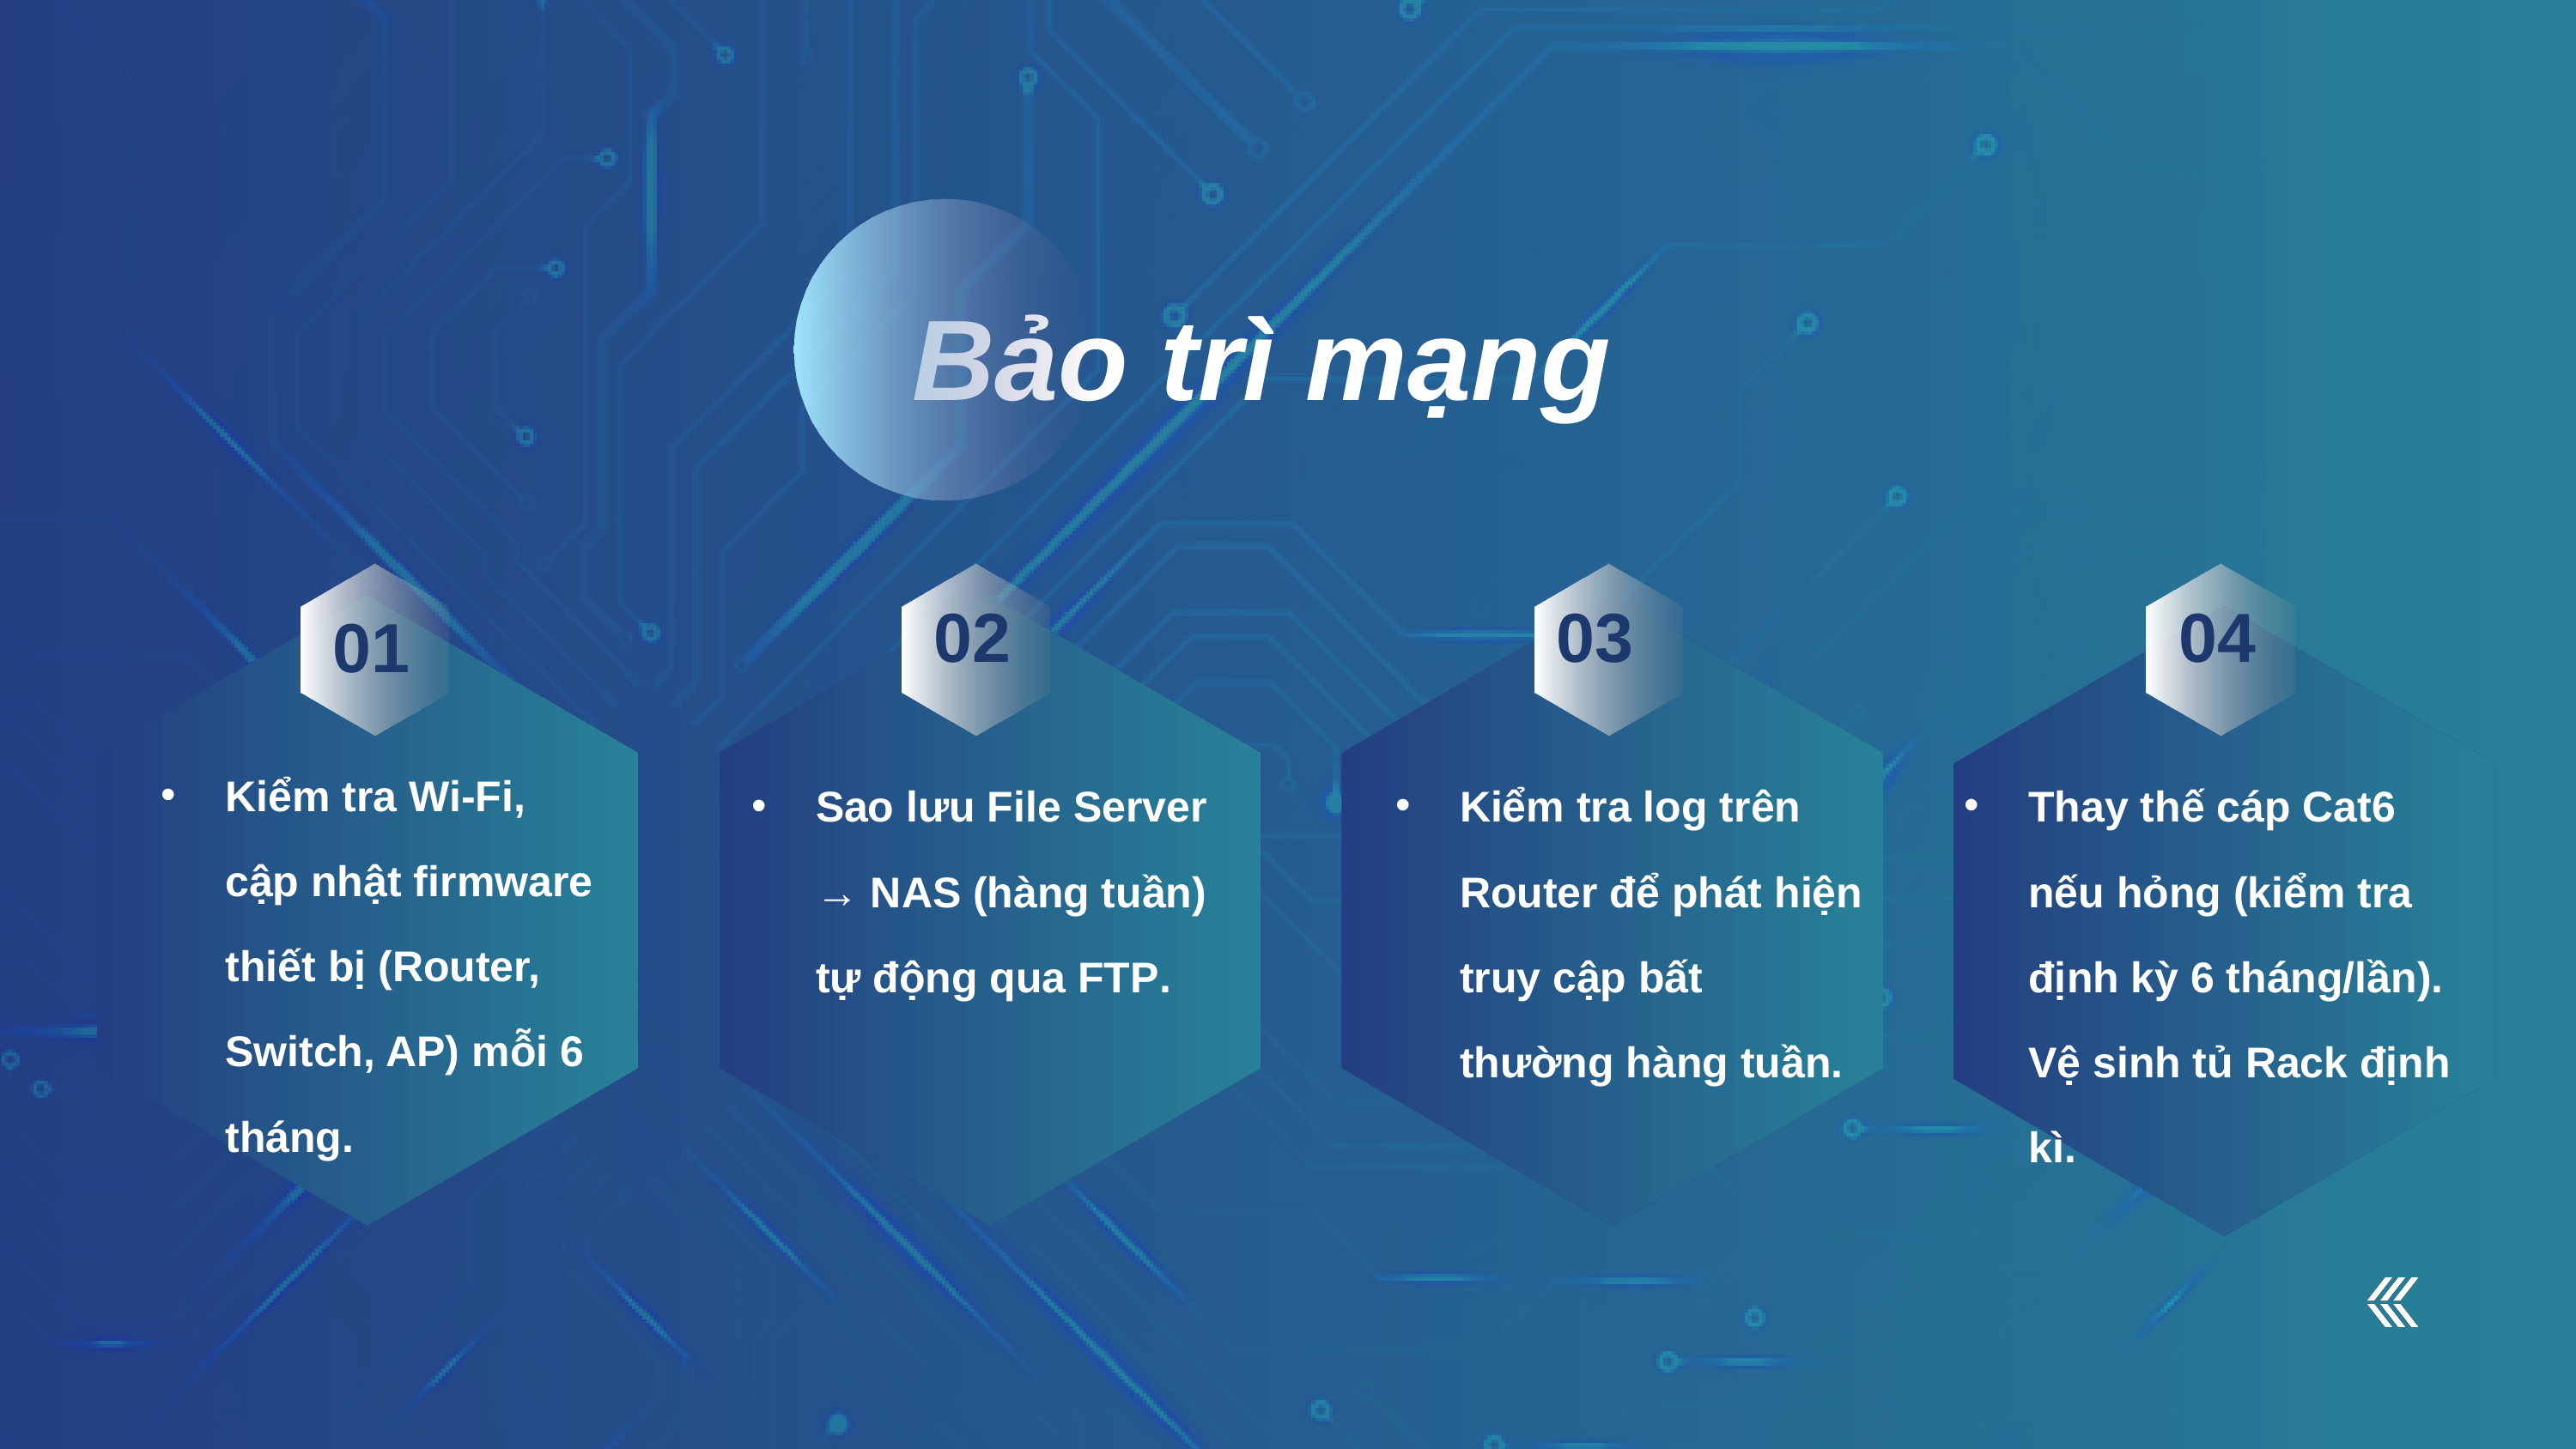

Bảo trì mạng

02

03
04
01

Kiểm tra Wi-Fi, cập nhật firmware thiết bị (Router, Switch, AP) mỗi 6 tháng.
Sao lưu File Server → NAS (hàng tuần) tự động qua FTP.
Kiểm tra log trên Router để phát hiện truy cập bất thường hàng tuần.
Thay thế cáp Cat6 nếu hỏng (kiểm tra định kỳ 6 tháng/lần). Vệ sinh tủ Rack định kì.